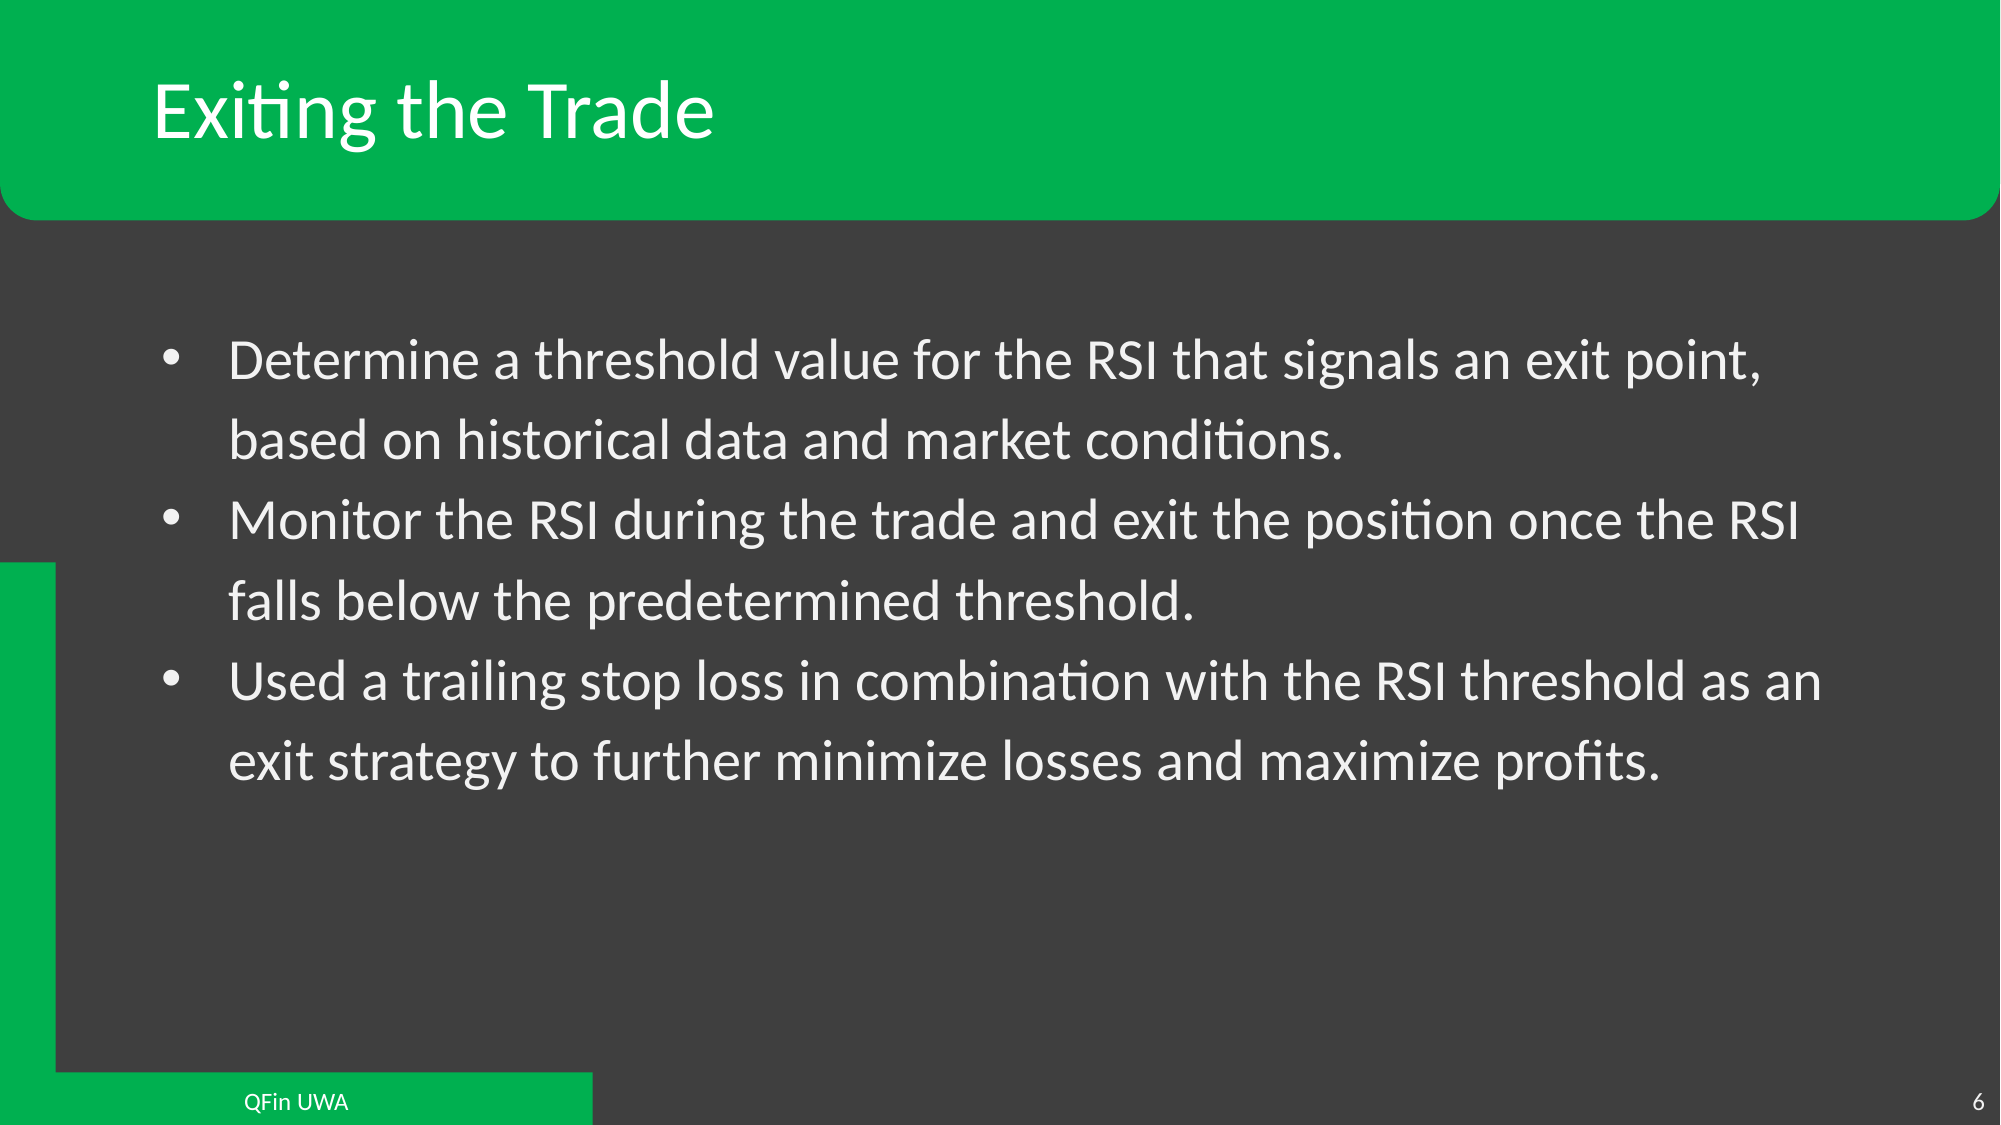

# Exiting the Trade
Determine a threshold value for the RSI that signals an exit point, based on historical data and market conditions.
Monitor the RSI during the trade and exit the position once the RSI falls below the predetermined threshold.
Used a trailing stop loss in combination with the RSI threshold as an exit strategy to further minimize losses and maximize profits.